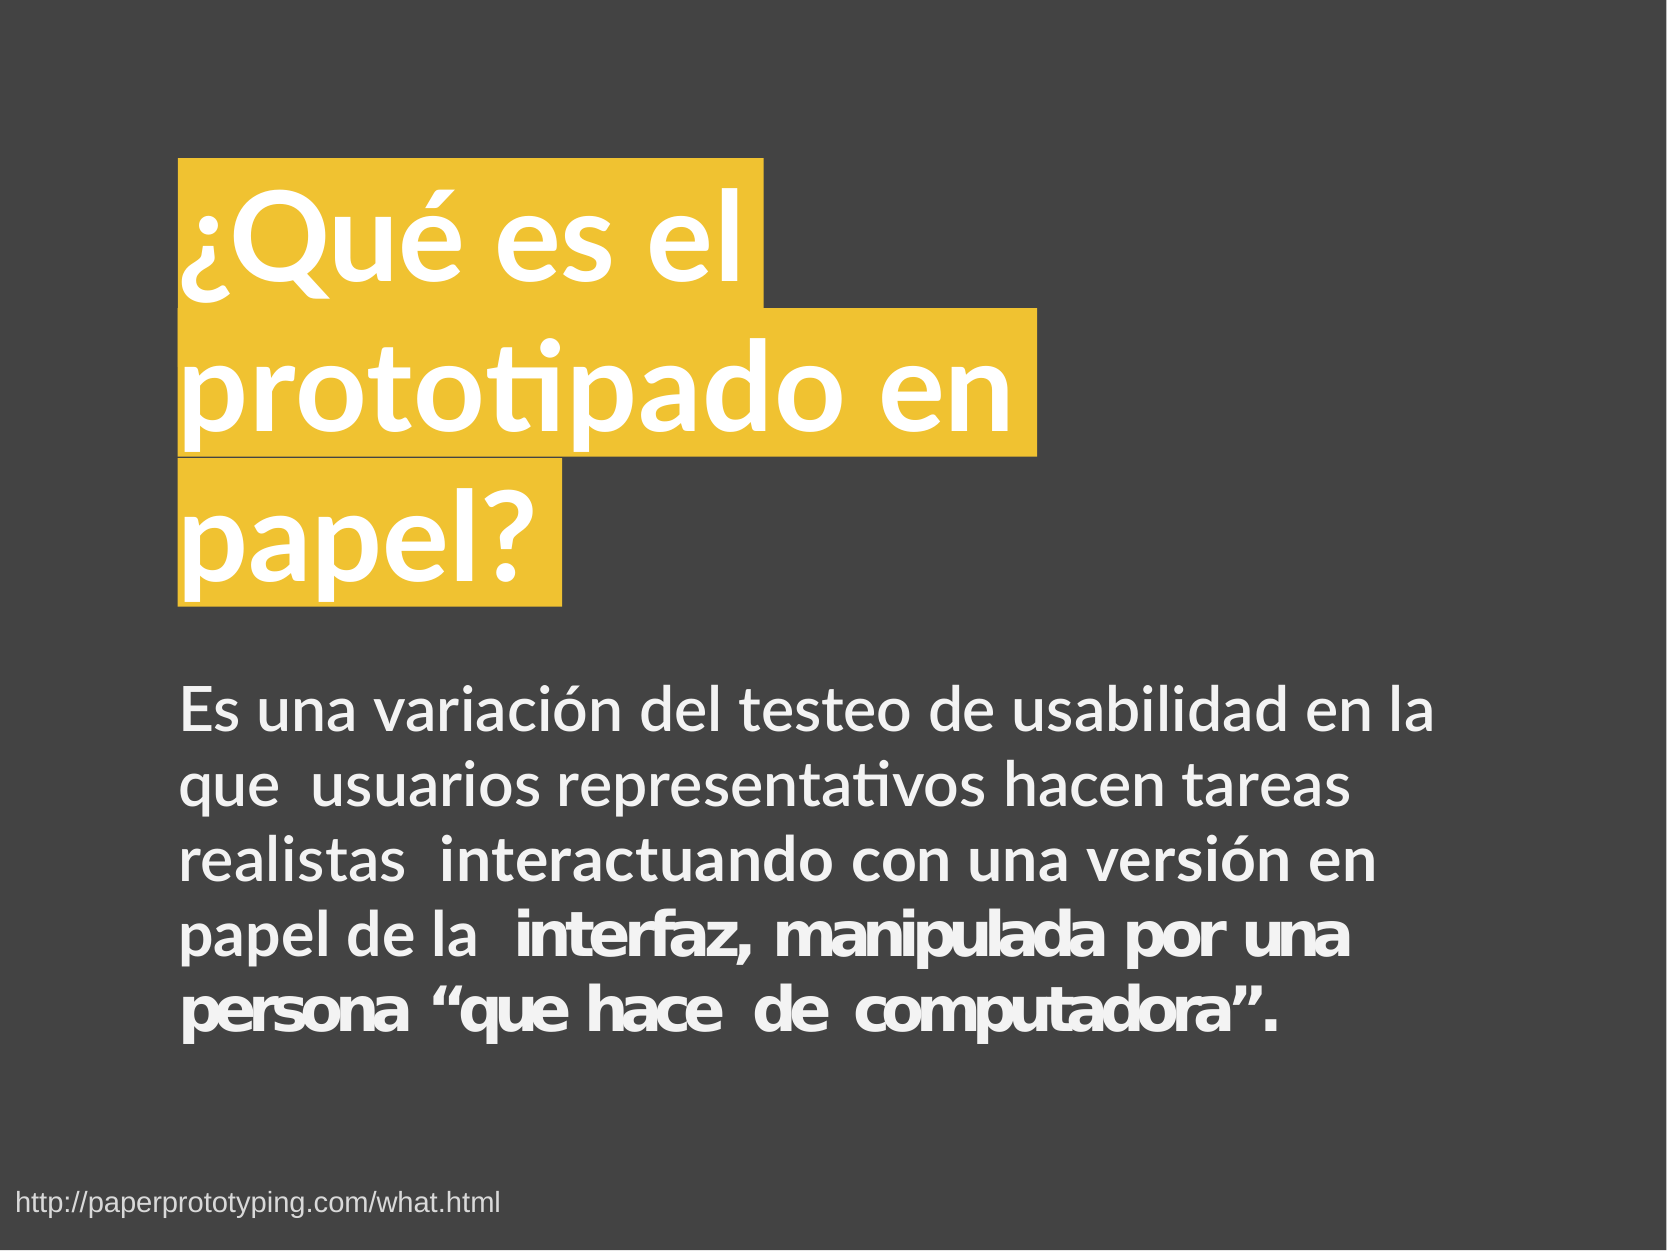

# ¿Qué es el
prototipado en
papel?
Es una variación del testeo de usabilidad en la que  usuarios representativos hacen tareas realistas  interactuando con una versión en papel de la  interfaz, manipulada por una persona “que hace  de computadora”.
http://paperprototyping.com/what.html